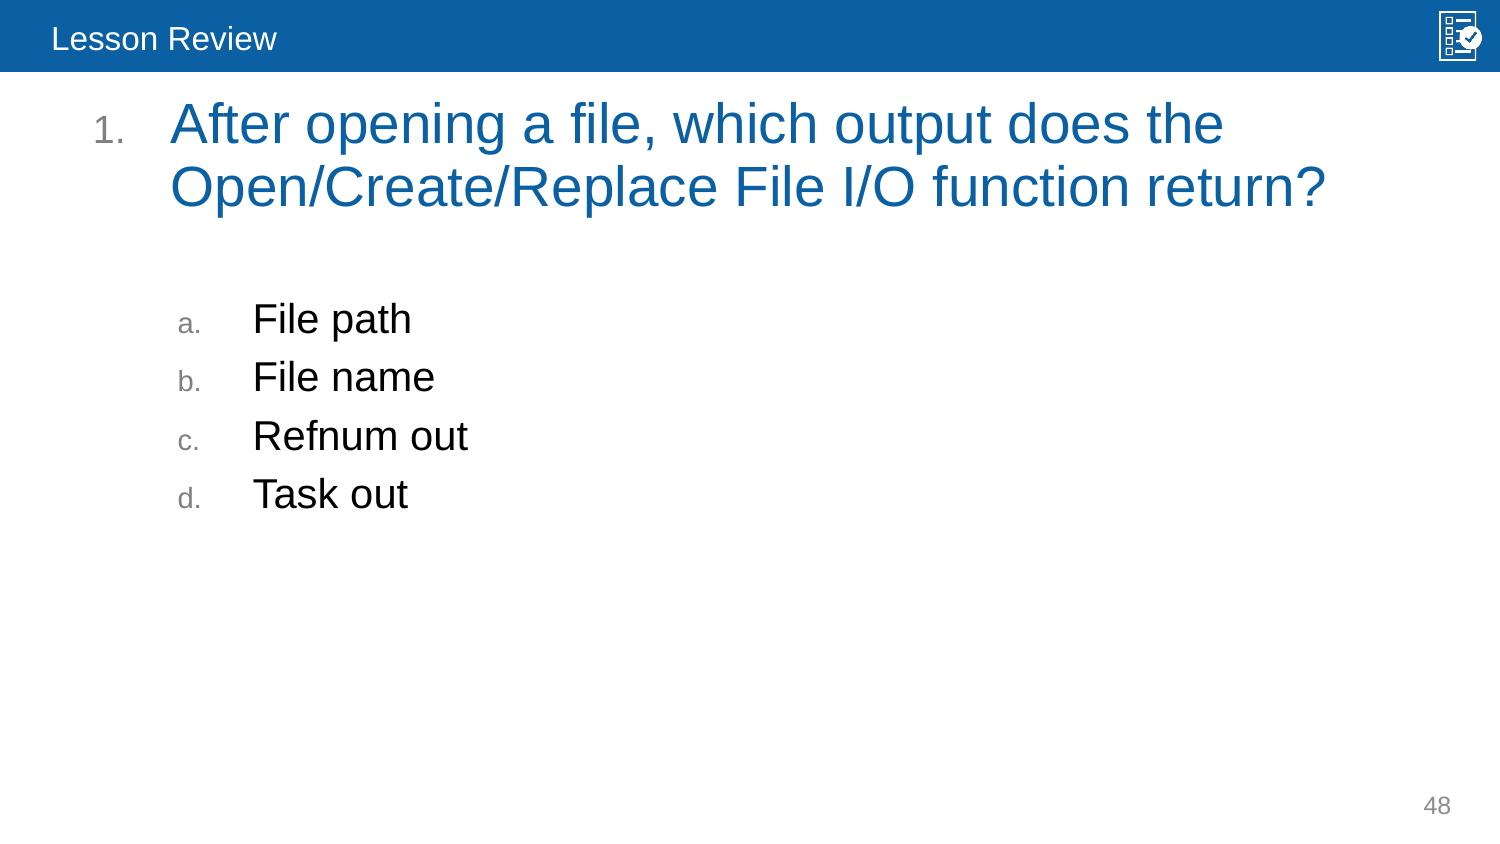

Lesson Review

After opening a file, which output does the Open/Create/Replace File I/O function return?
File path
File name
Refnum out
Task out

48